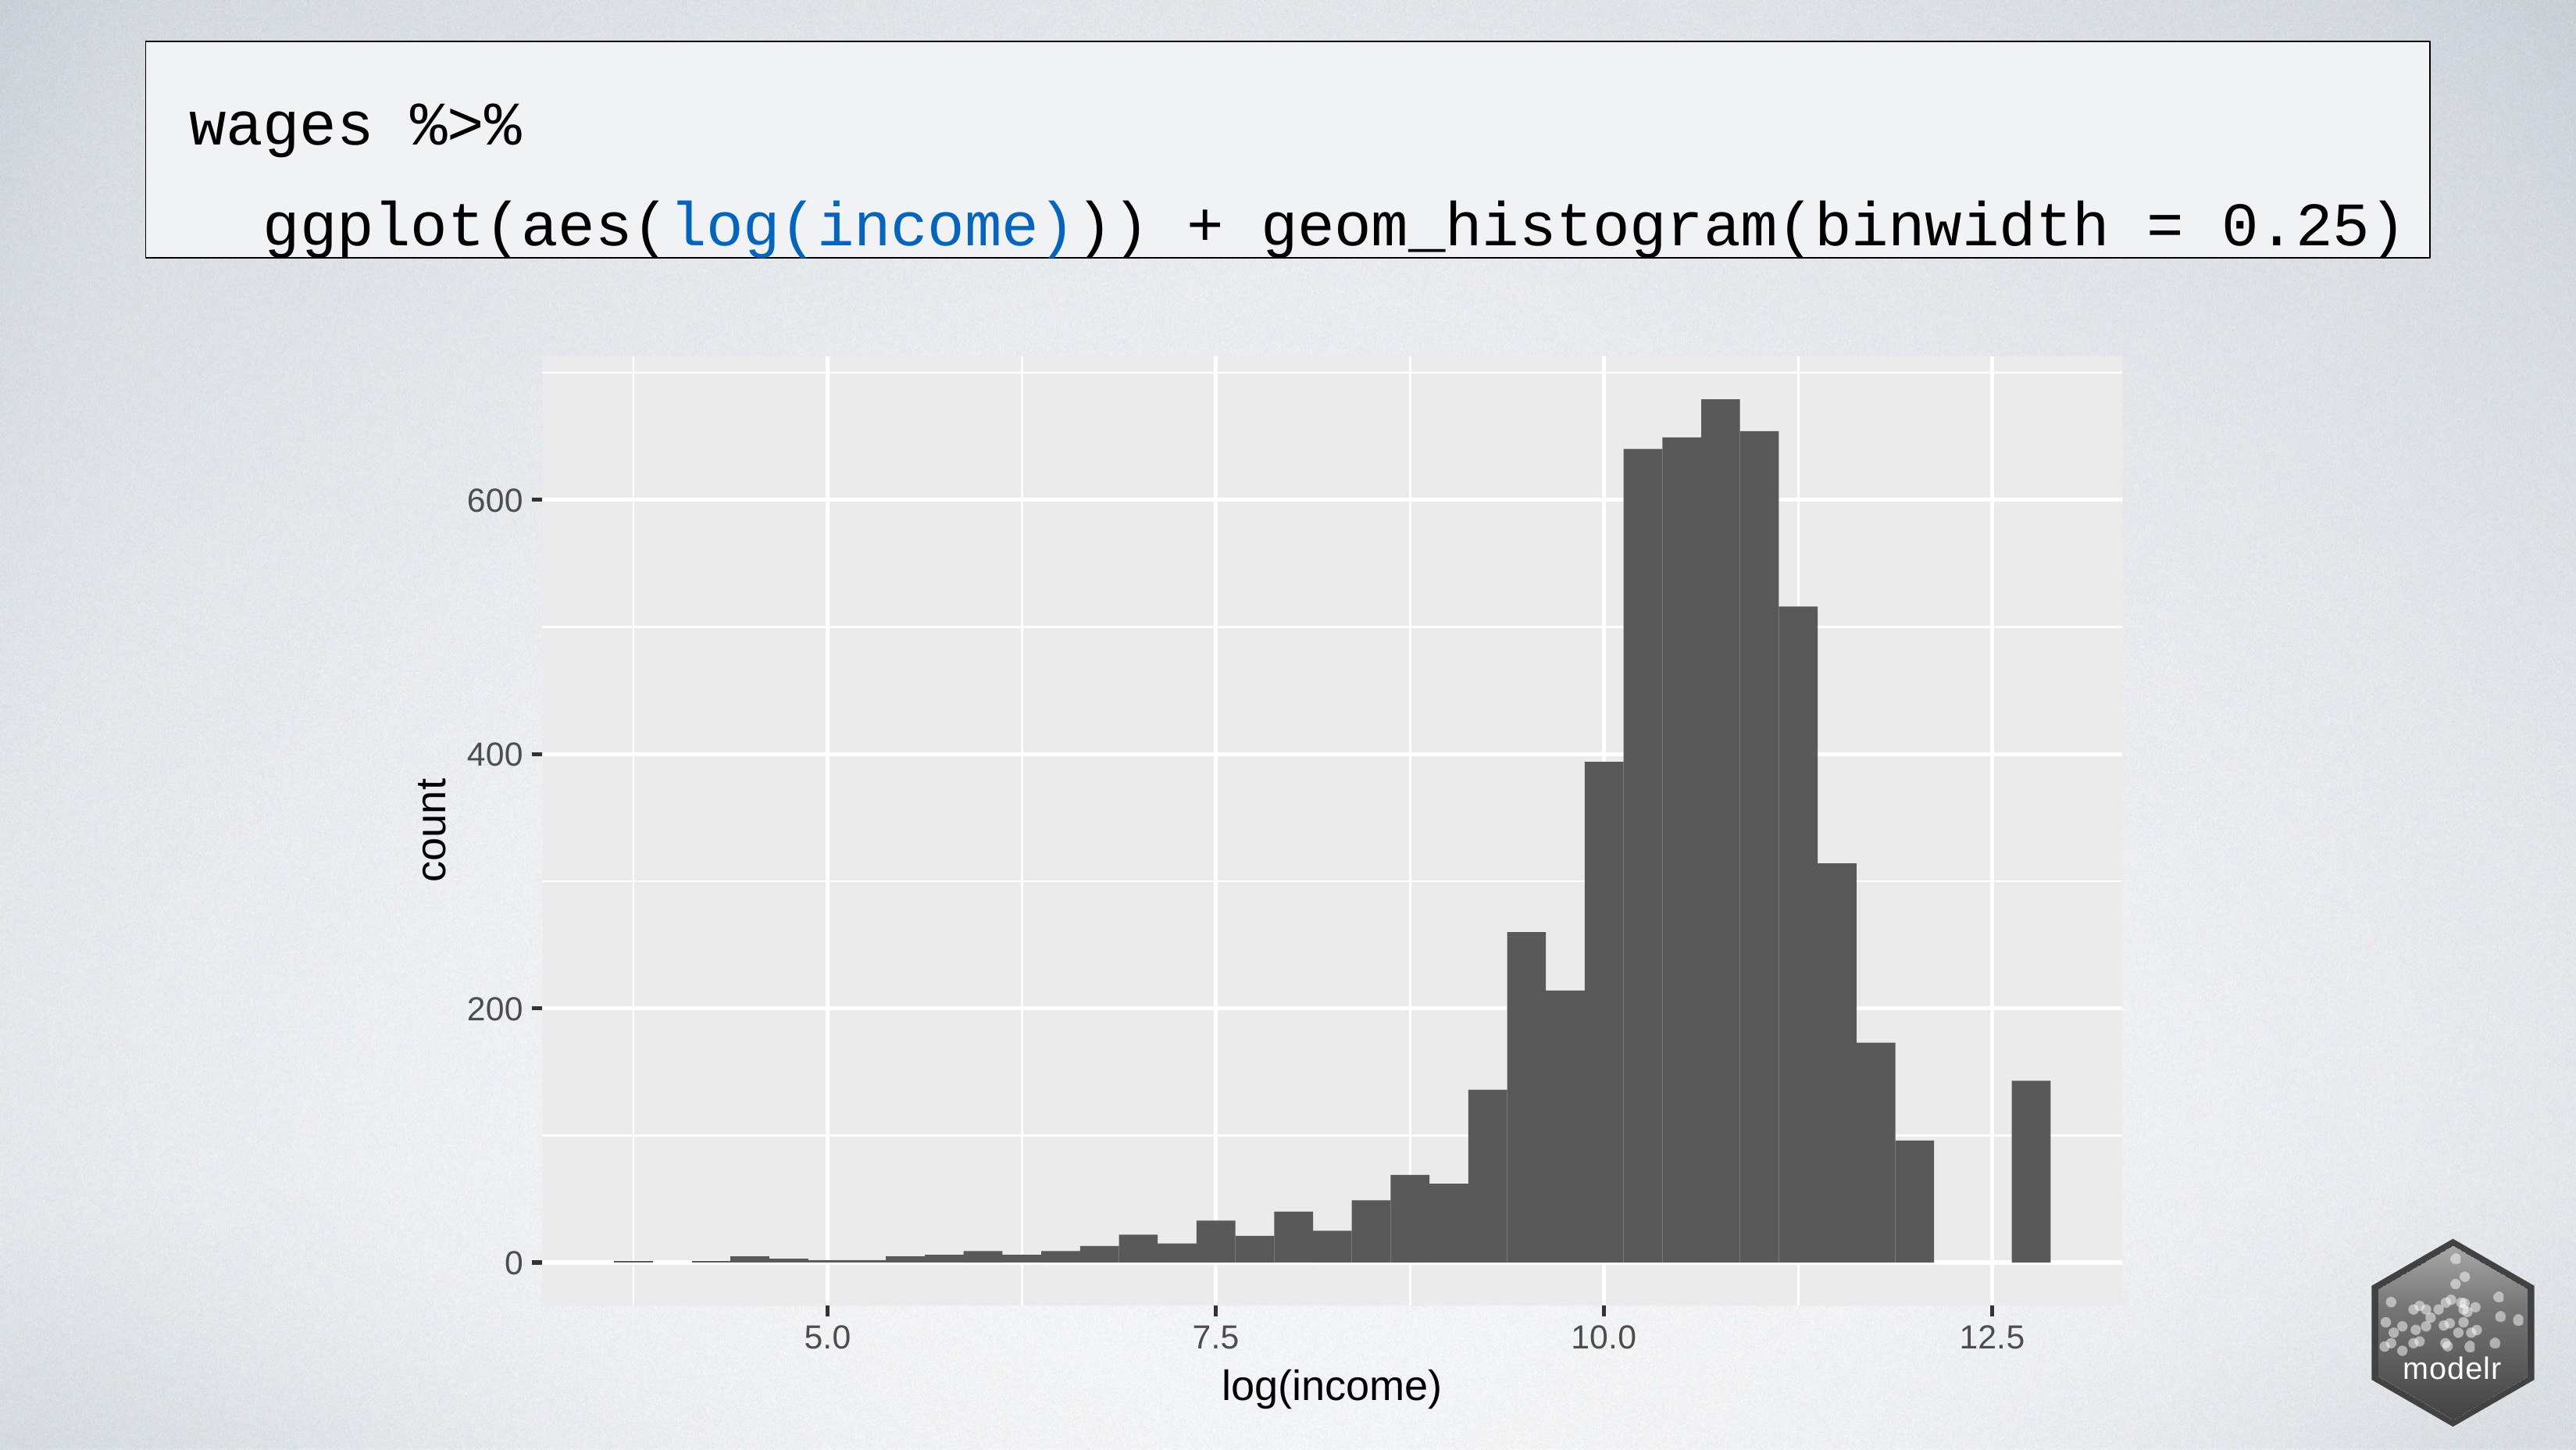

wages %>%
ggplot(aes(log(income))) + geom_histogram(binwidth = 0.25)

600

400

count

200

0

5.0
7.5
log(income)
10.0
12.5

modelr